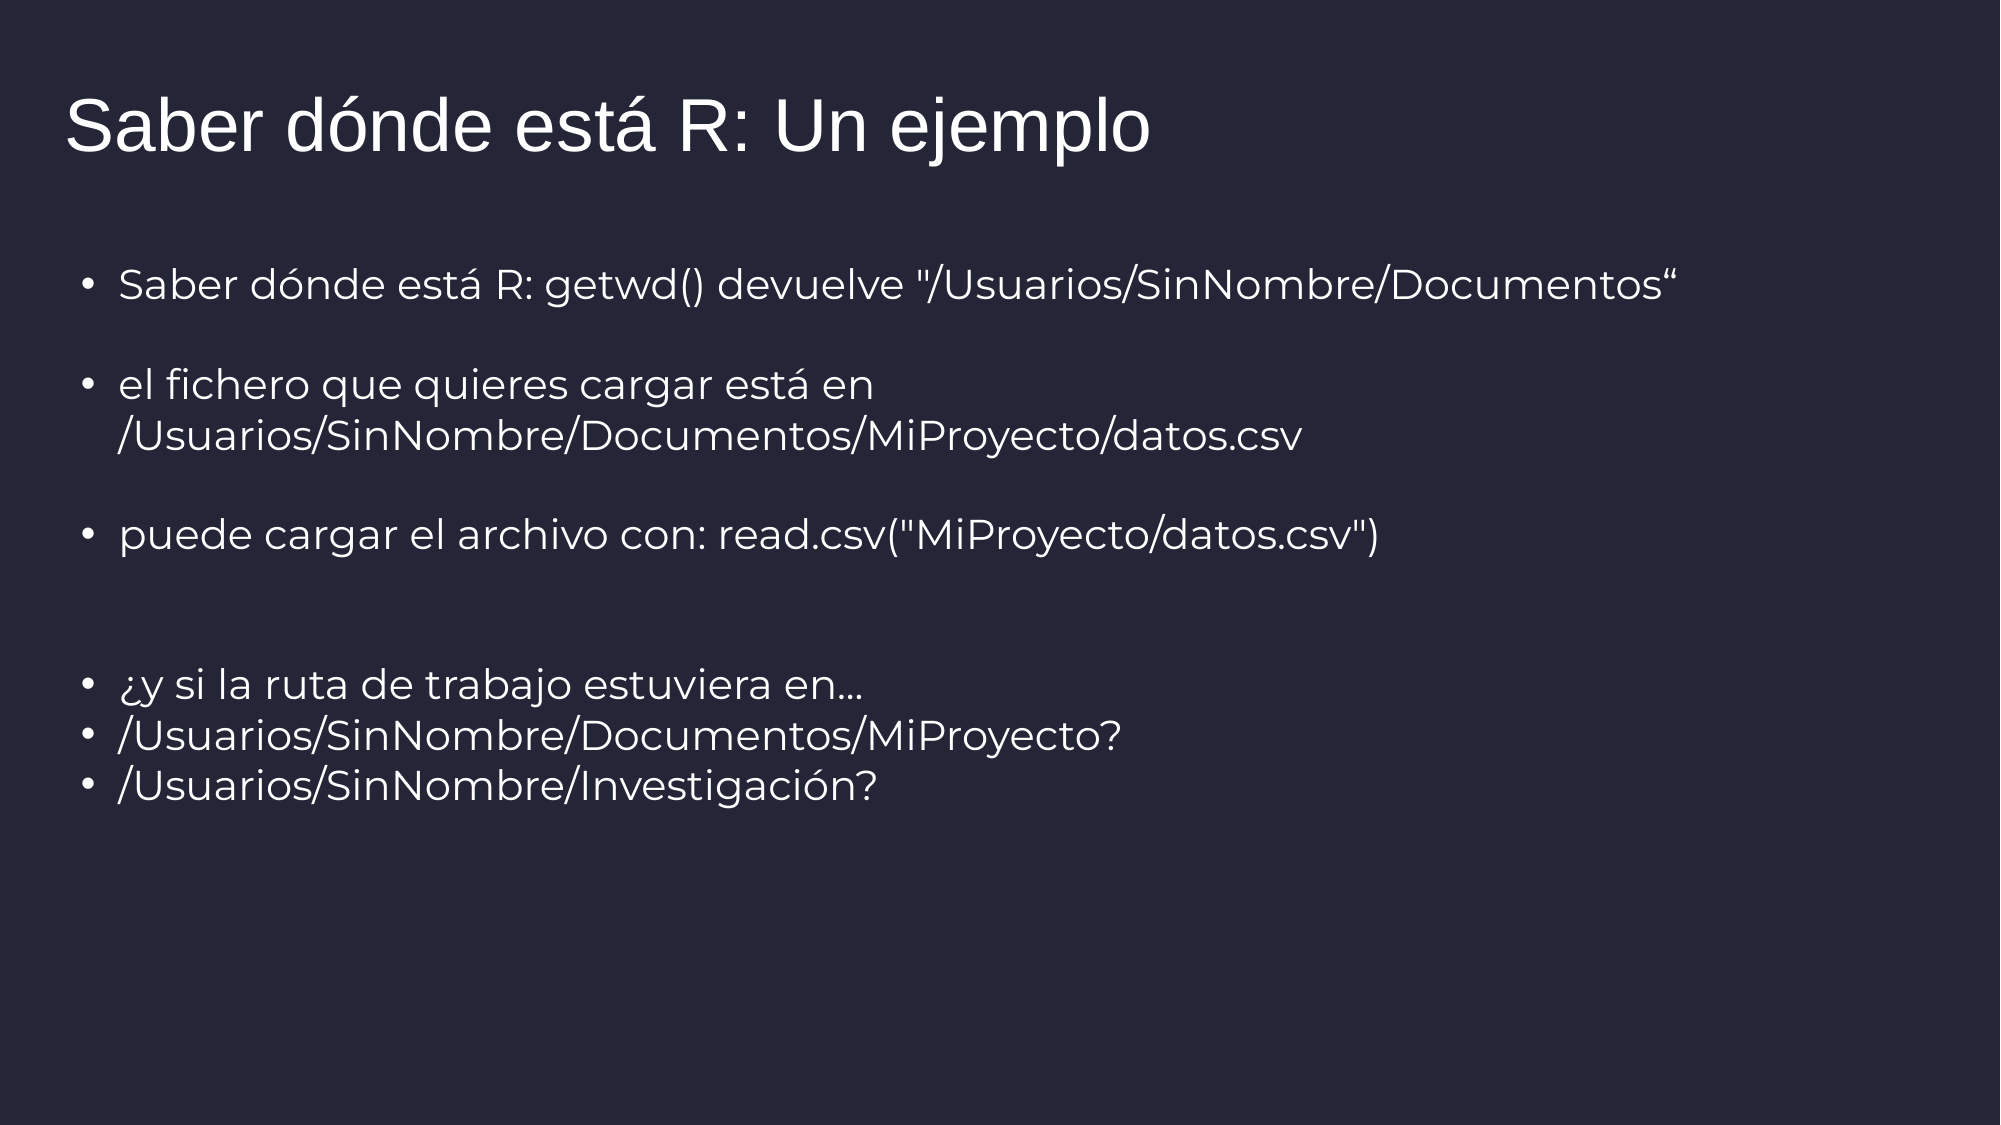

# Saber dónde está R: Un ejemplo
Saber dónde está R: getwd() devuelve "/Usuarios/SinNombre/Documentos“

el fichero que quieres cargar está en /Usuarios/SinNombre/Documentos/MiProyecto/datos.csv

puede cargar el archivo con: read.csv("MiProyecto/datos.csv")

¿y si la ruta de trabajo estuviera en...
/Usuarios/SinNombre/Documentos/MiProyecto?
/Usuarios/SinNombre/Investigación?